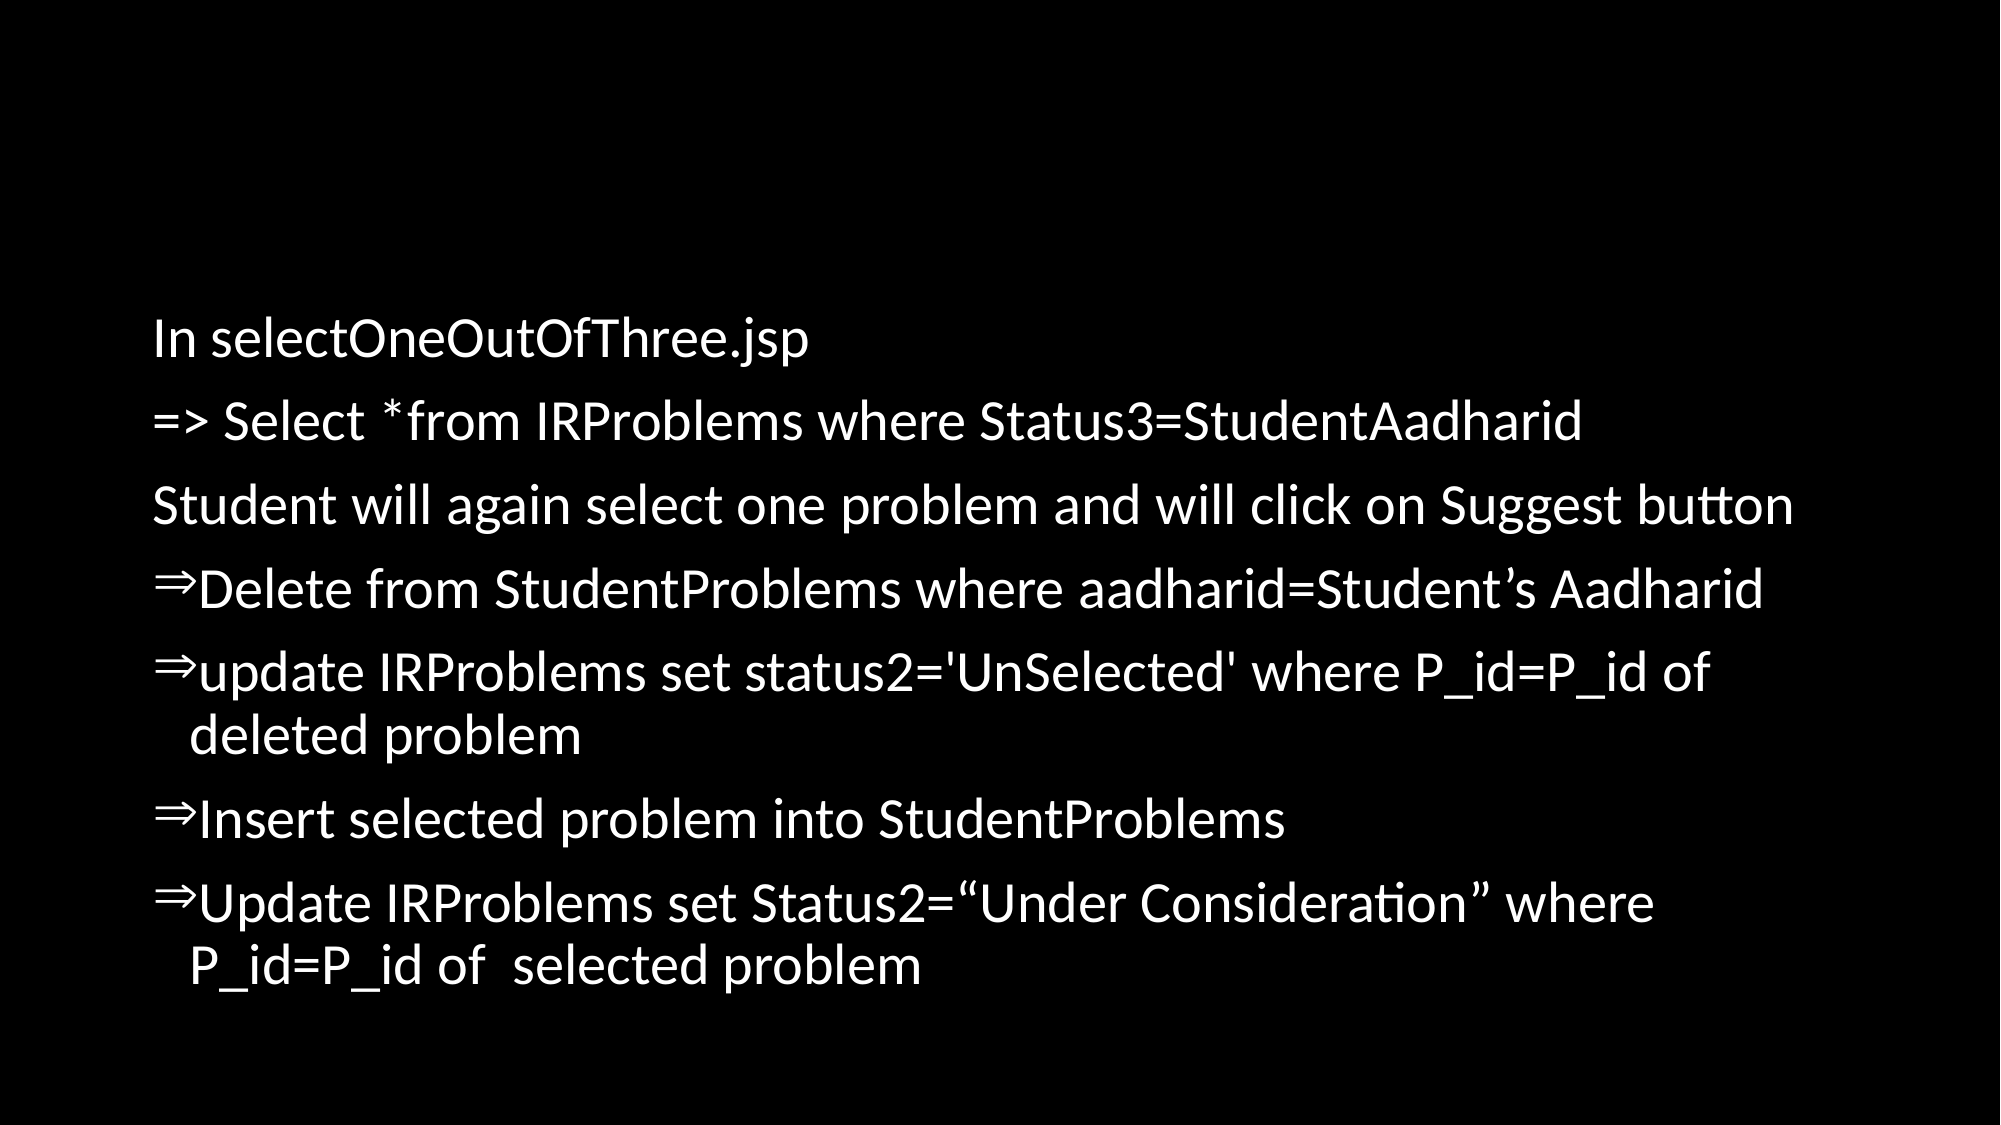

In selectOneOutOfThree.jsp
=> Select *from IRProblems where Status3=StudentAadharid
Student will again select one problem and will click on Suggest button
Delete from StudentProblems where aadharid=Student’s Aadharid
update IRProblems set status2='UnSelected' where P_id=P_id of deleted problem
Insert selected problem into StudentProblems
Update IRProblems set Status2=“Under Consideration” where P_id=P_id of  selected problem